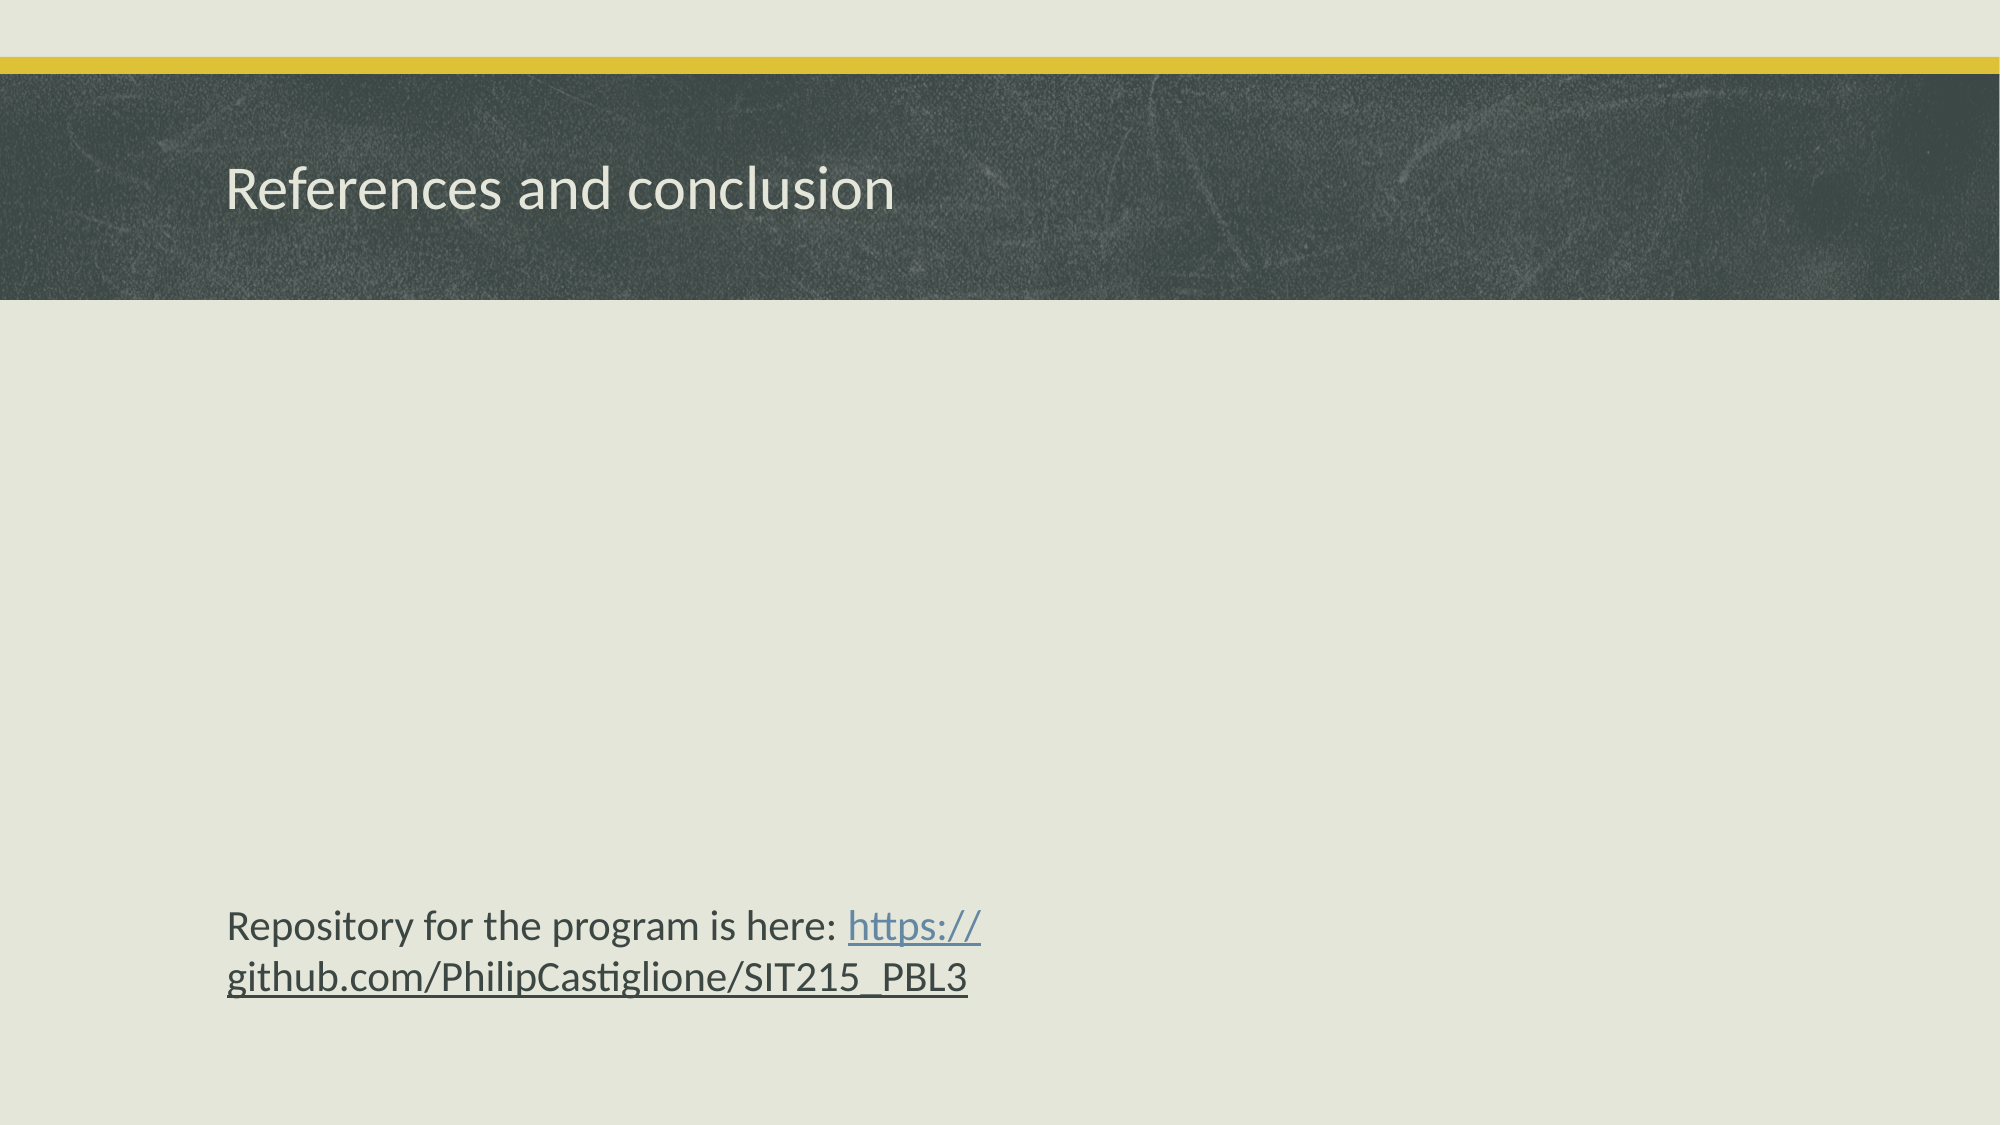

# References and conclusion

Repository for the program is here: https://github.com/PhilipCastiglione/SIT215_PBL3